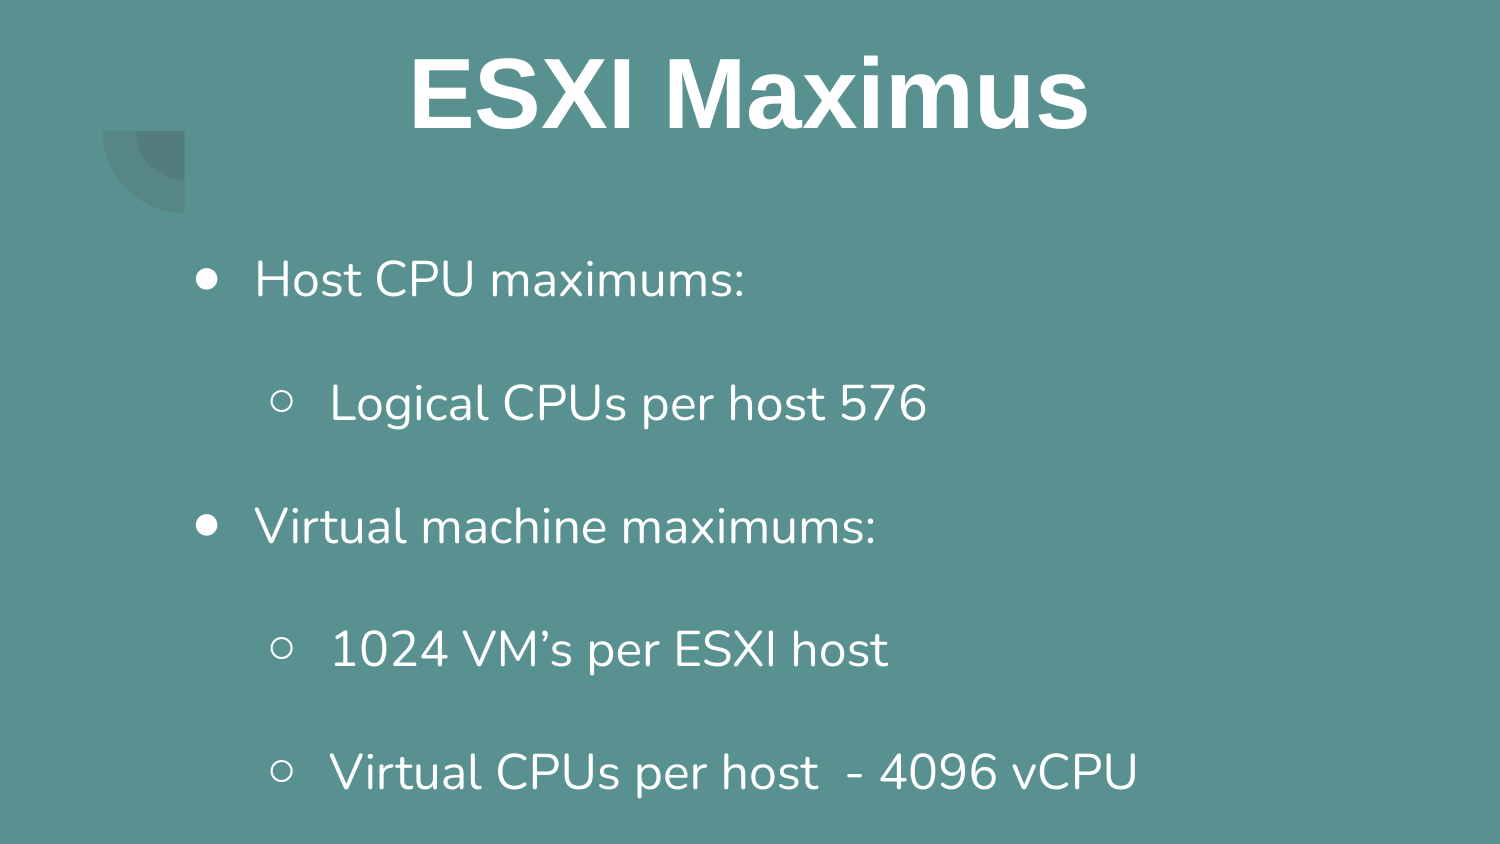

# ESXI Maximus
Host CPU maximums:
Logical CPUs per host 576
Virtual machine maximums:
1024 VM’s per ESXI host
Virtual CPUs per host  - 4096 vCPU
Virtual CPUs per core - 32